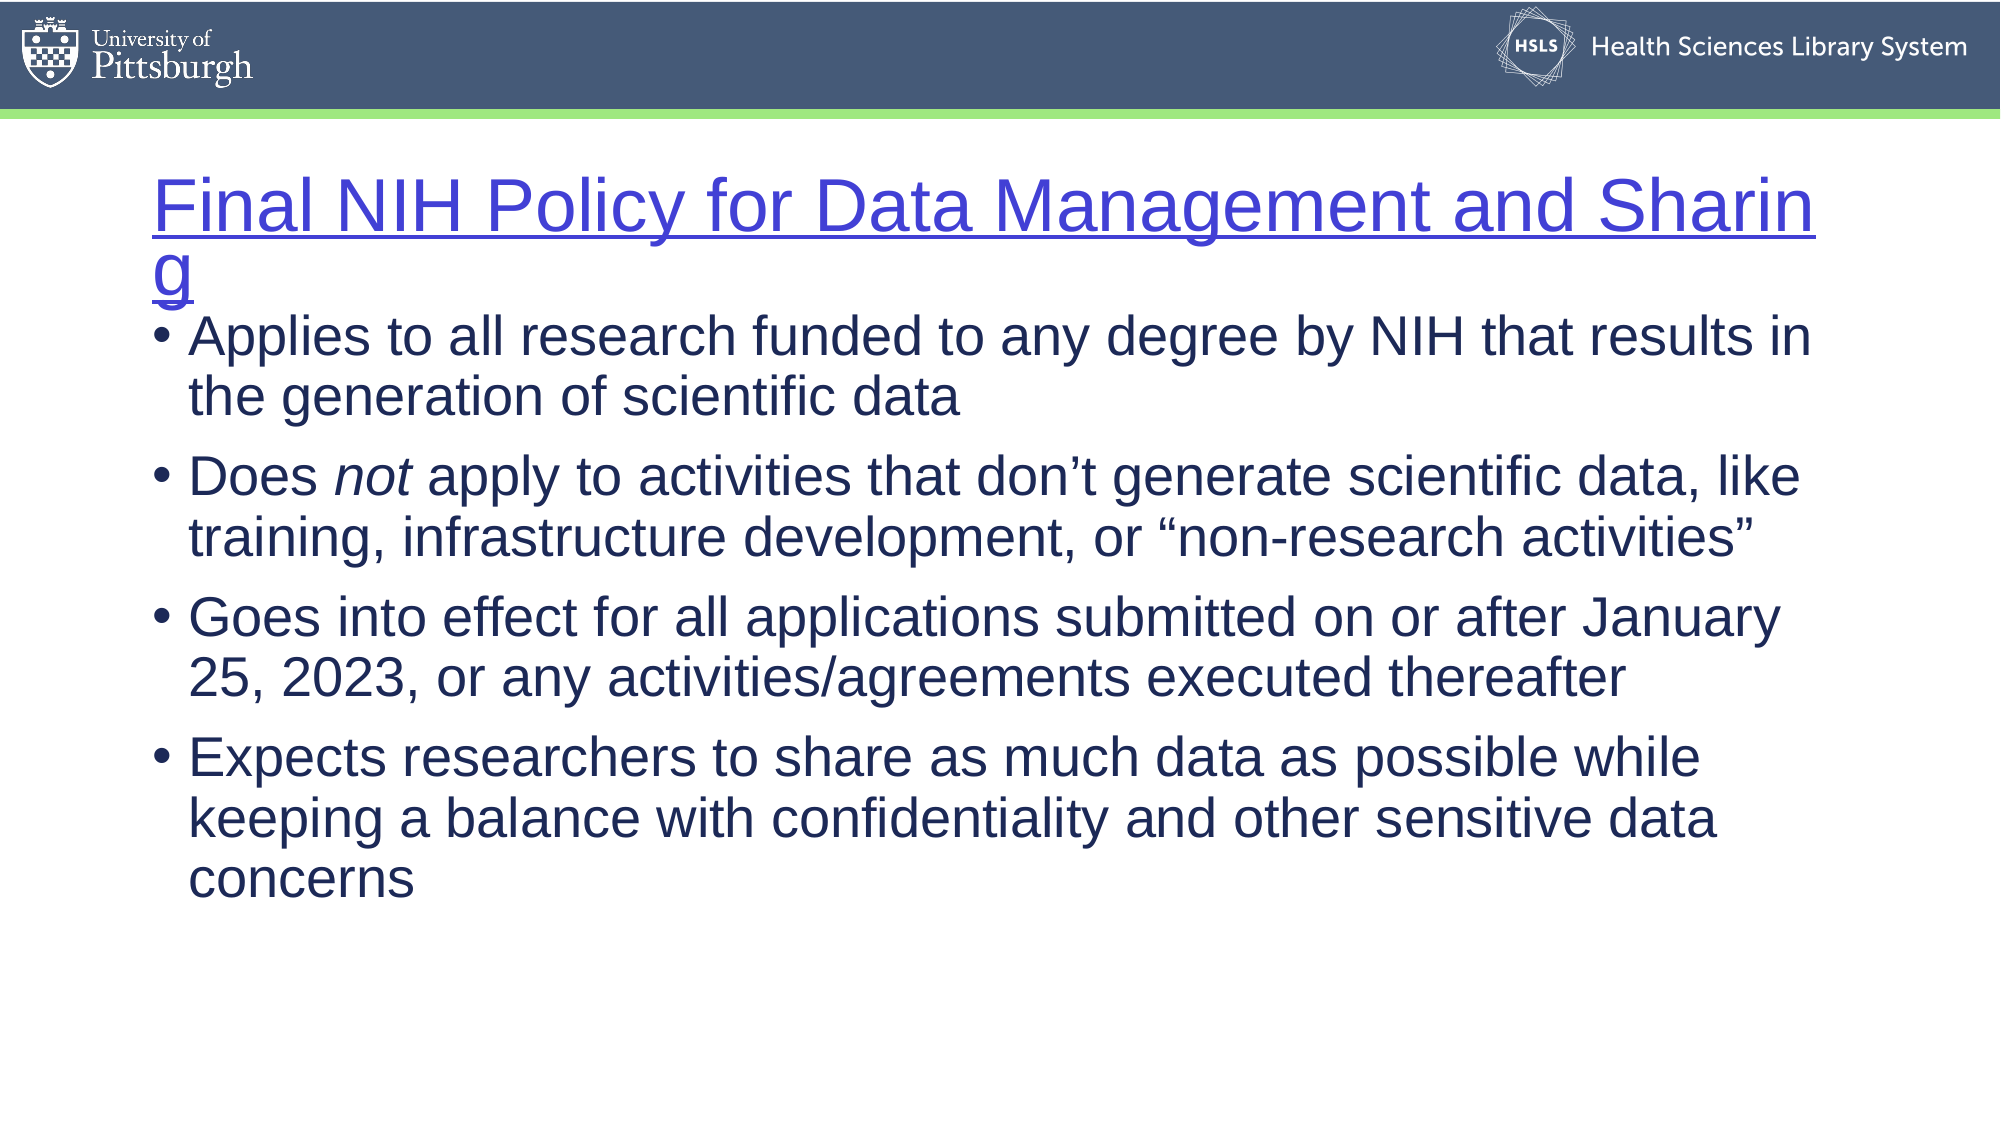

# Final NIH Policy for Data Management and Sharing
Applies to all research funded to any degree by NIH that results in the generation of scientific data
Does not apply to activities that don’t generate scientific data, like training, infrastructure development, or “non-research activities”
Goes into effect for all applications submitted on or after January 25, 2023, or any activities/agreements executed thereafter
Expects researchers to share as much data as possible while keeping a balance with confidentiality and other sensitive data concerns